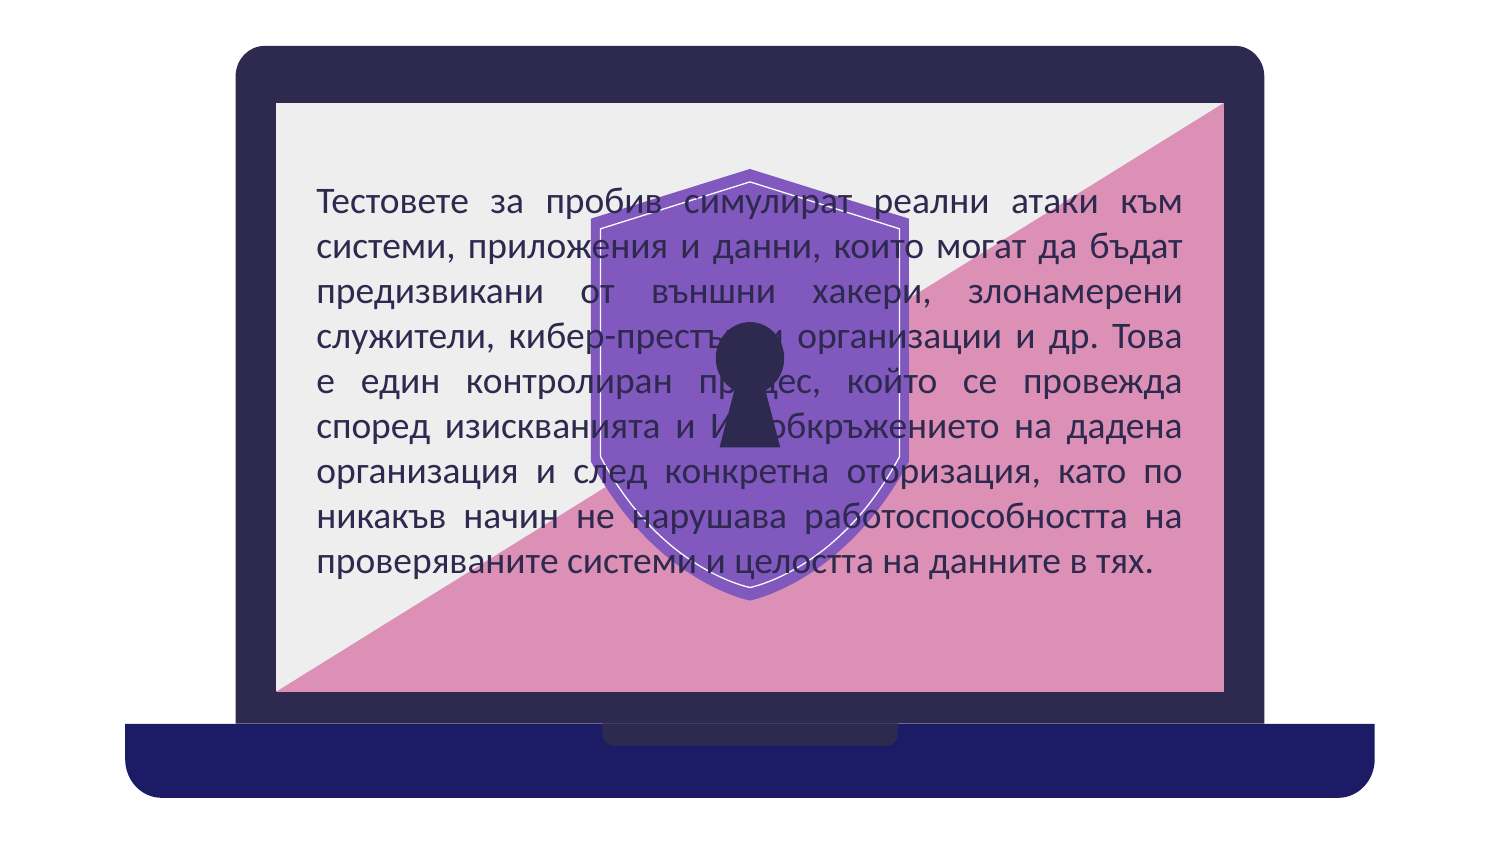

Тестовете за пробив симулират реални атаки към системи, приложения и данни, които могат да бъдат предизвикани от външни хакери, злонамерени служители, кибер-престъпни организации и др. Това е един контролиран процес, който се провежда според изискванията и ИТ обкръжението на дадена организация и след конкретна оторизация, като по никакъв начин не нарушава работоспособността на проверяваните системи и целостта на данните в тях.